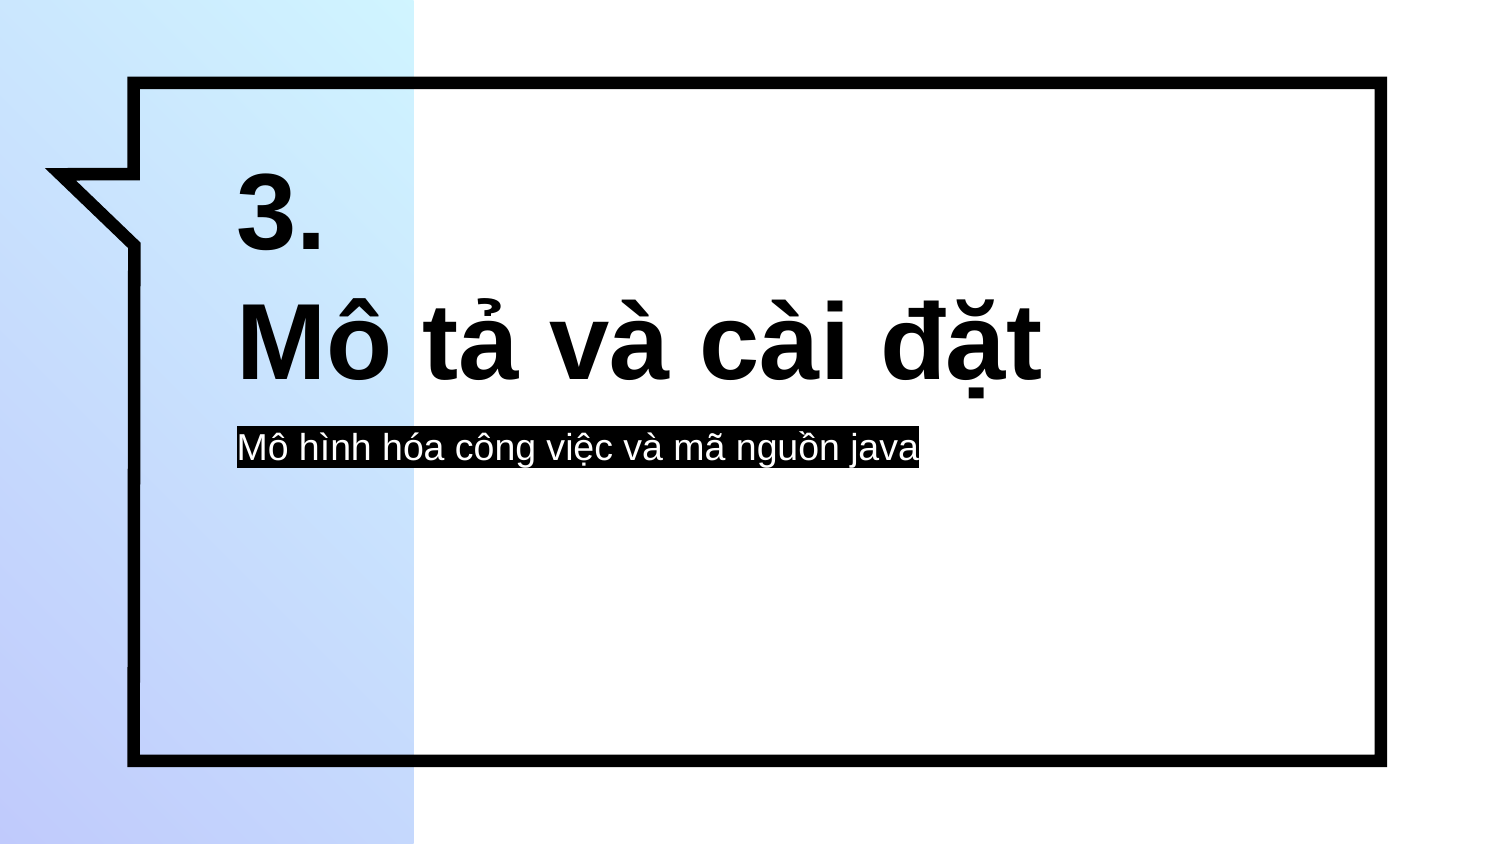

# 3.
Mô tả và cài đặt
Mô hình hóa công việc và mã nguồn java